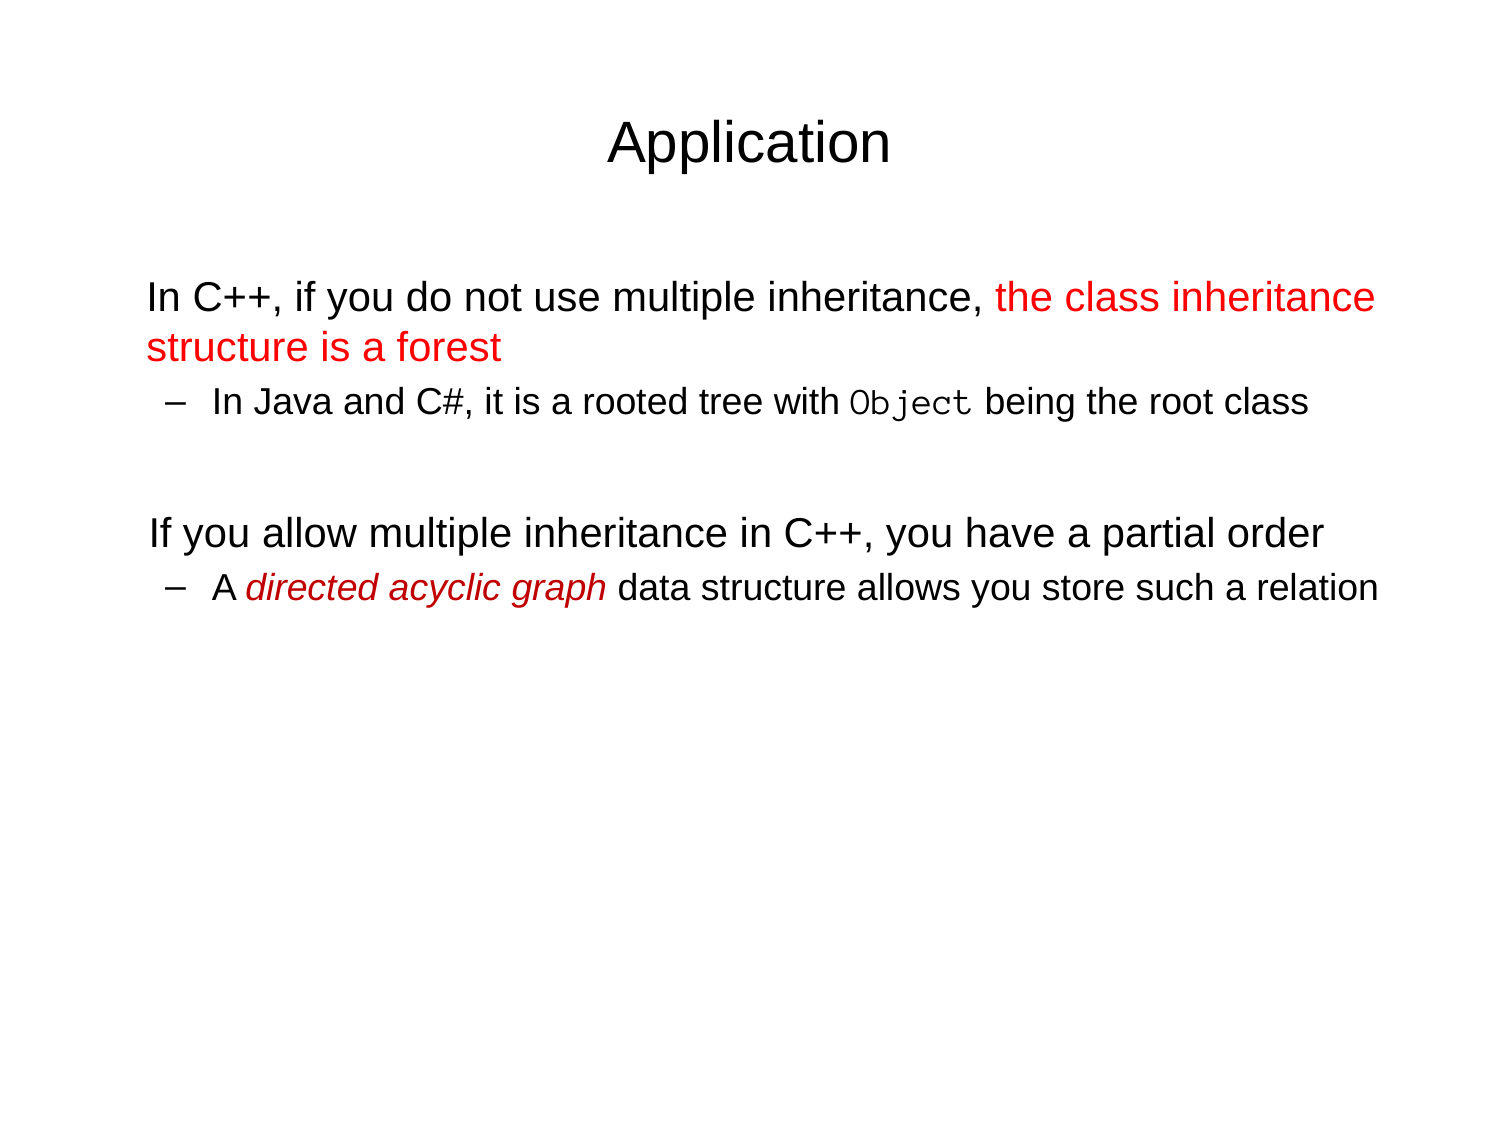

# Application
	In C++, if you do not use multiple inheritance, the class inheritance structure is a forest
In Java and C#, it is a rooted tree with Object being the root class

	If you allow multiple inheritance in C++, you have a partial order
A directed acyclic graph data structure allows you store such a relation